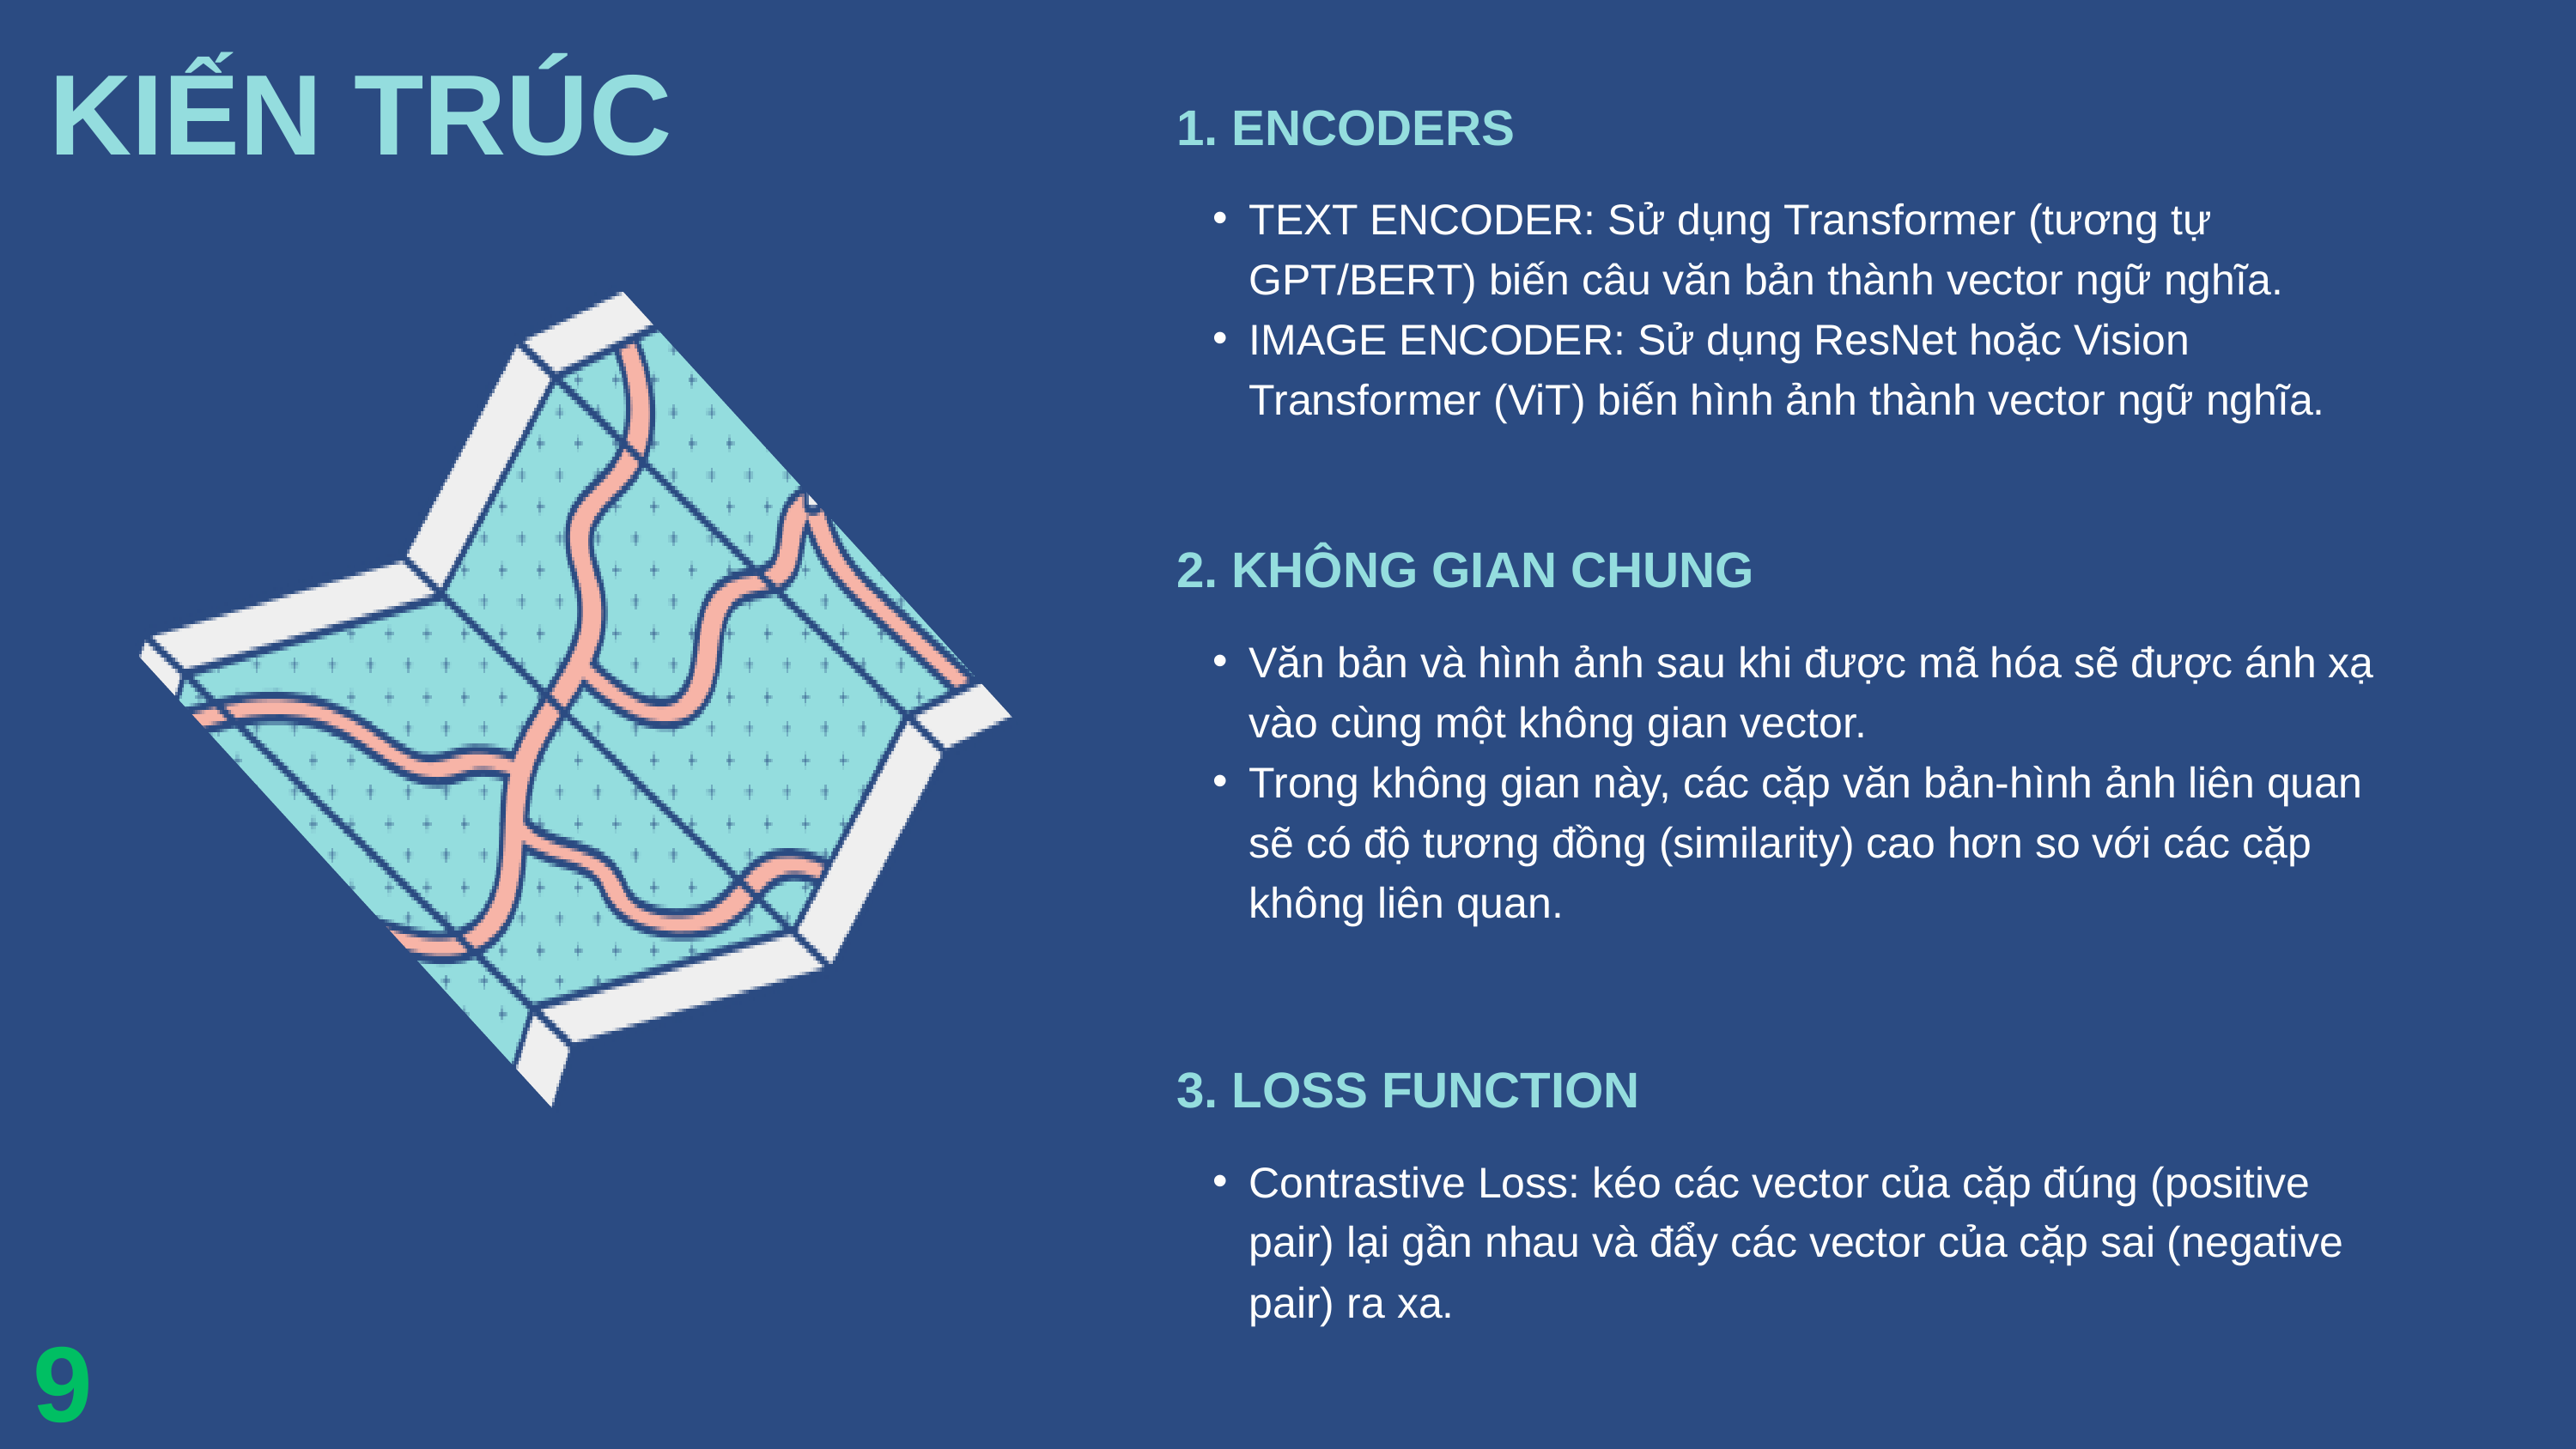

KIẾN TRÚC
1. ENCODERS
TEXT ENCODER: Sử dụng Transformer (tương tự GPT/BERT) biến câu văn bản thành vector ngữ nghĩa.
IMAGE ENCODER: Sử dụng ResNet hoặc Vision Transformer (ViT) biến hình ảnh thành vector ngữ nghĩa.

2. KHÔNG GIAN CHUNG
Văn bản và hình ảnh sau khi được mã hóa sẽ được ánh xạ vào cùng một không gian vector.
Trong không gian này, các cặp văn bản-hình ảnh liên quan sẽ có độ tương đồng (similarity) cao hơn so với các cặp không liên quan.

3. LOSS FUNCTION
Contrastive Loss: kéo các vector của cặp đúng (positive pair) lại gần nhau và đẩy các vector của cặp sai (negative pair) ra xa.
9